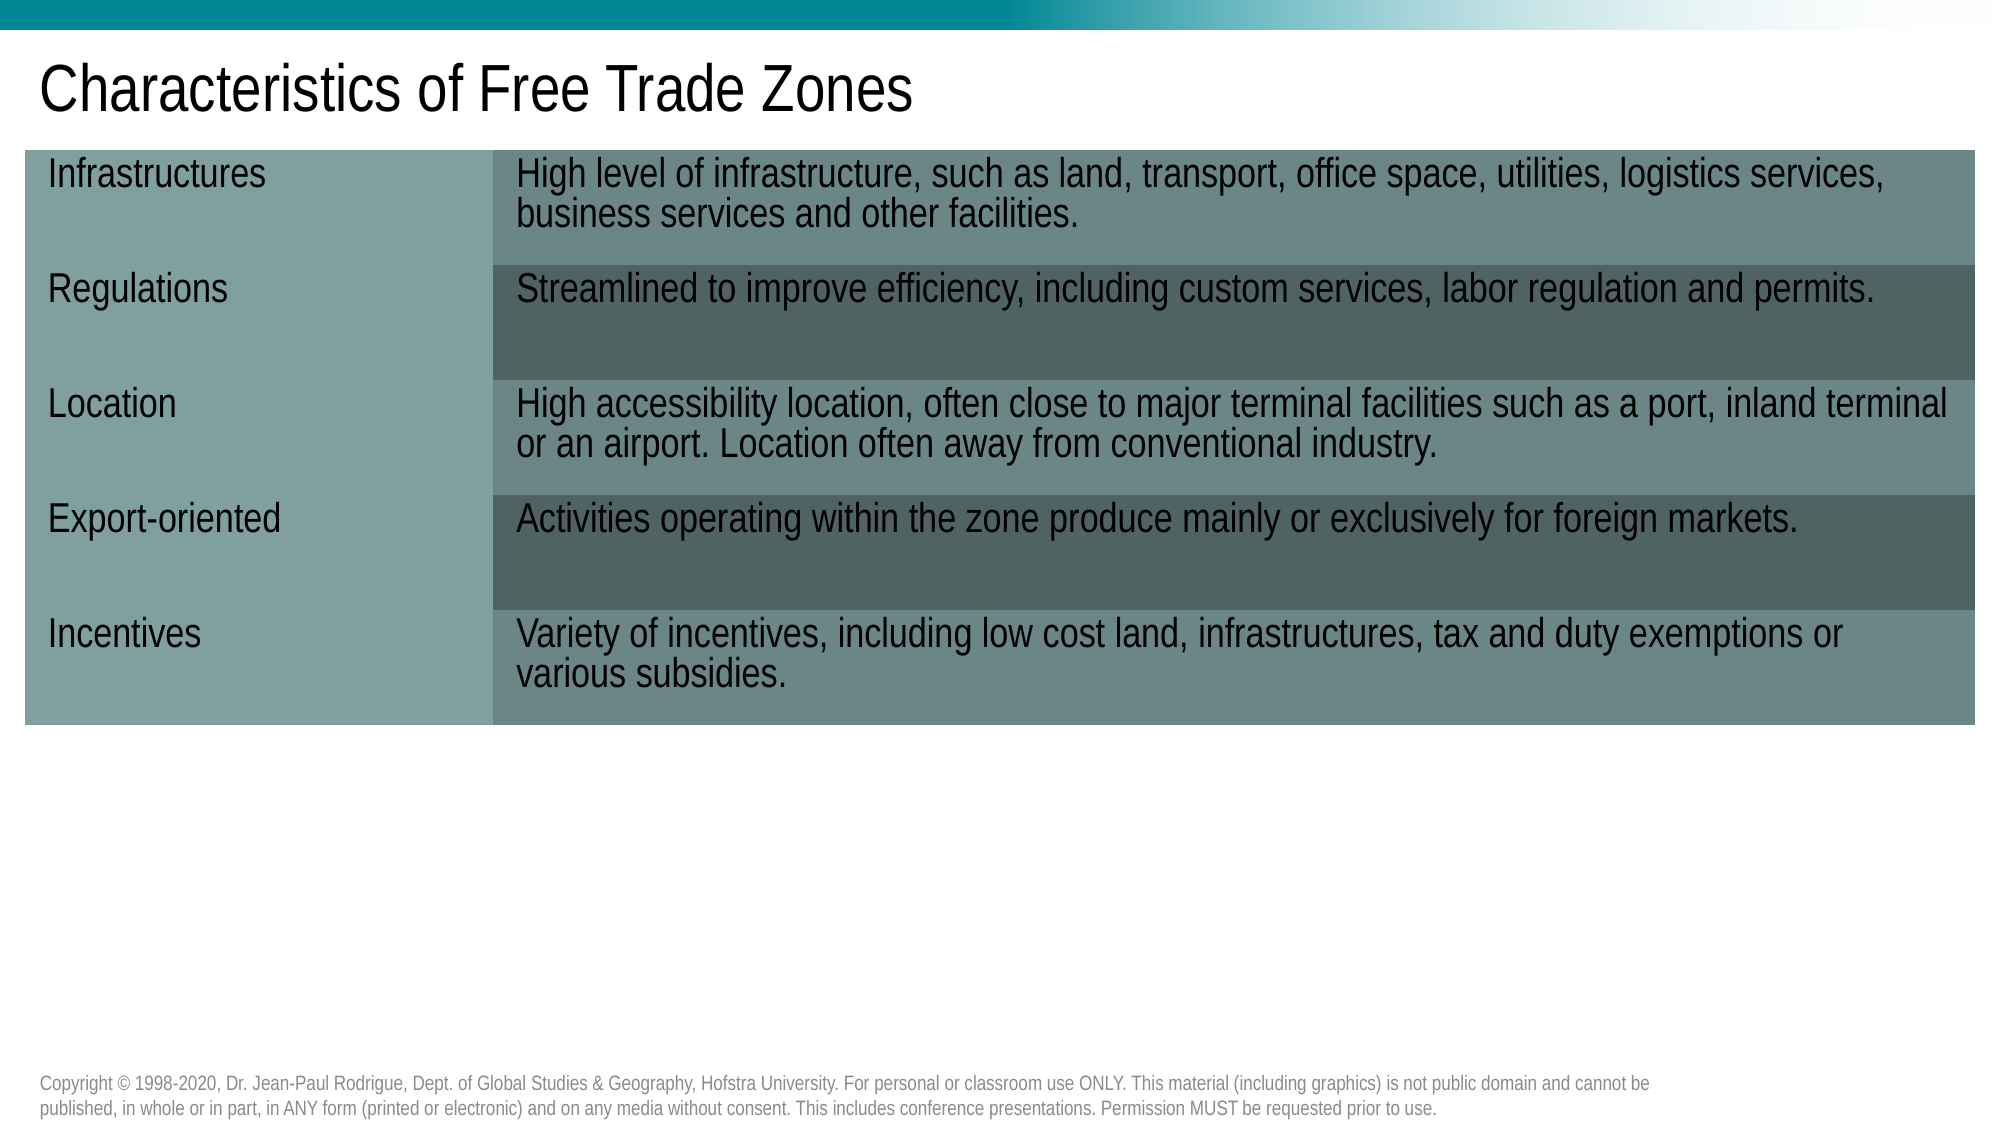

# Characteristics of Free Trade Zones
| Infrastructures | High level of infrastructure, such as land, transport, office space, utilities, logistics services, business services and other facilities. |
| --- | --- |
| Regulations | Streamlined to improve efficiency, including custom services, labor regulation and permits. |
| Location | High accessibility location, often close to major terminal facilities such as a port, inland terminal or an airport. Location often away from conventional industry. |
| Export-oriented | Activities operating within the zone produce mainly or exclusively for foreign markets. |
| Incentives | Variety of incentives, including low cost land, infrastructures, tax and duty exemptions or various subsidies. |
Copyright © 1998-2020, Dr. Jean-Paul Rodrigue, Dept. of Global Studies & Geography, Hofstra University. For personal or classroom use ONLY. This material (including graphics) is not public domain and cannot be published, in whole or in part, in ANY form (printed or electronic) and on any media without consent. This includes conference presentations. Permission MUST be requested prior to use.